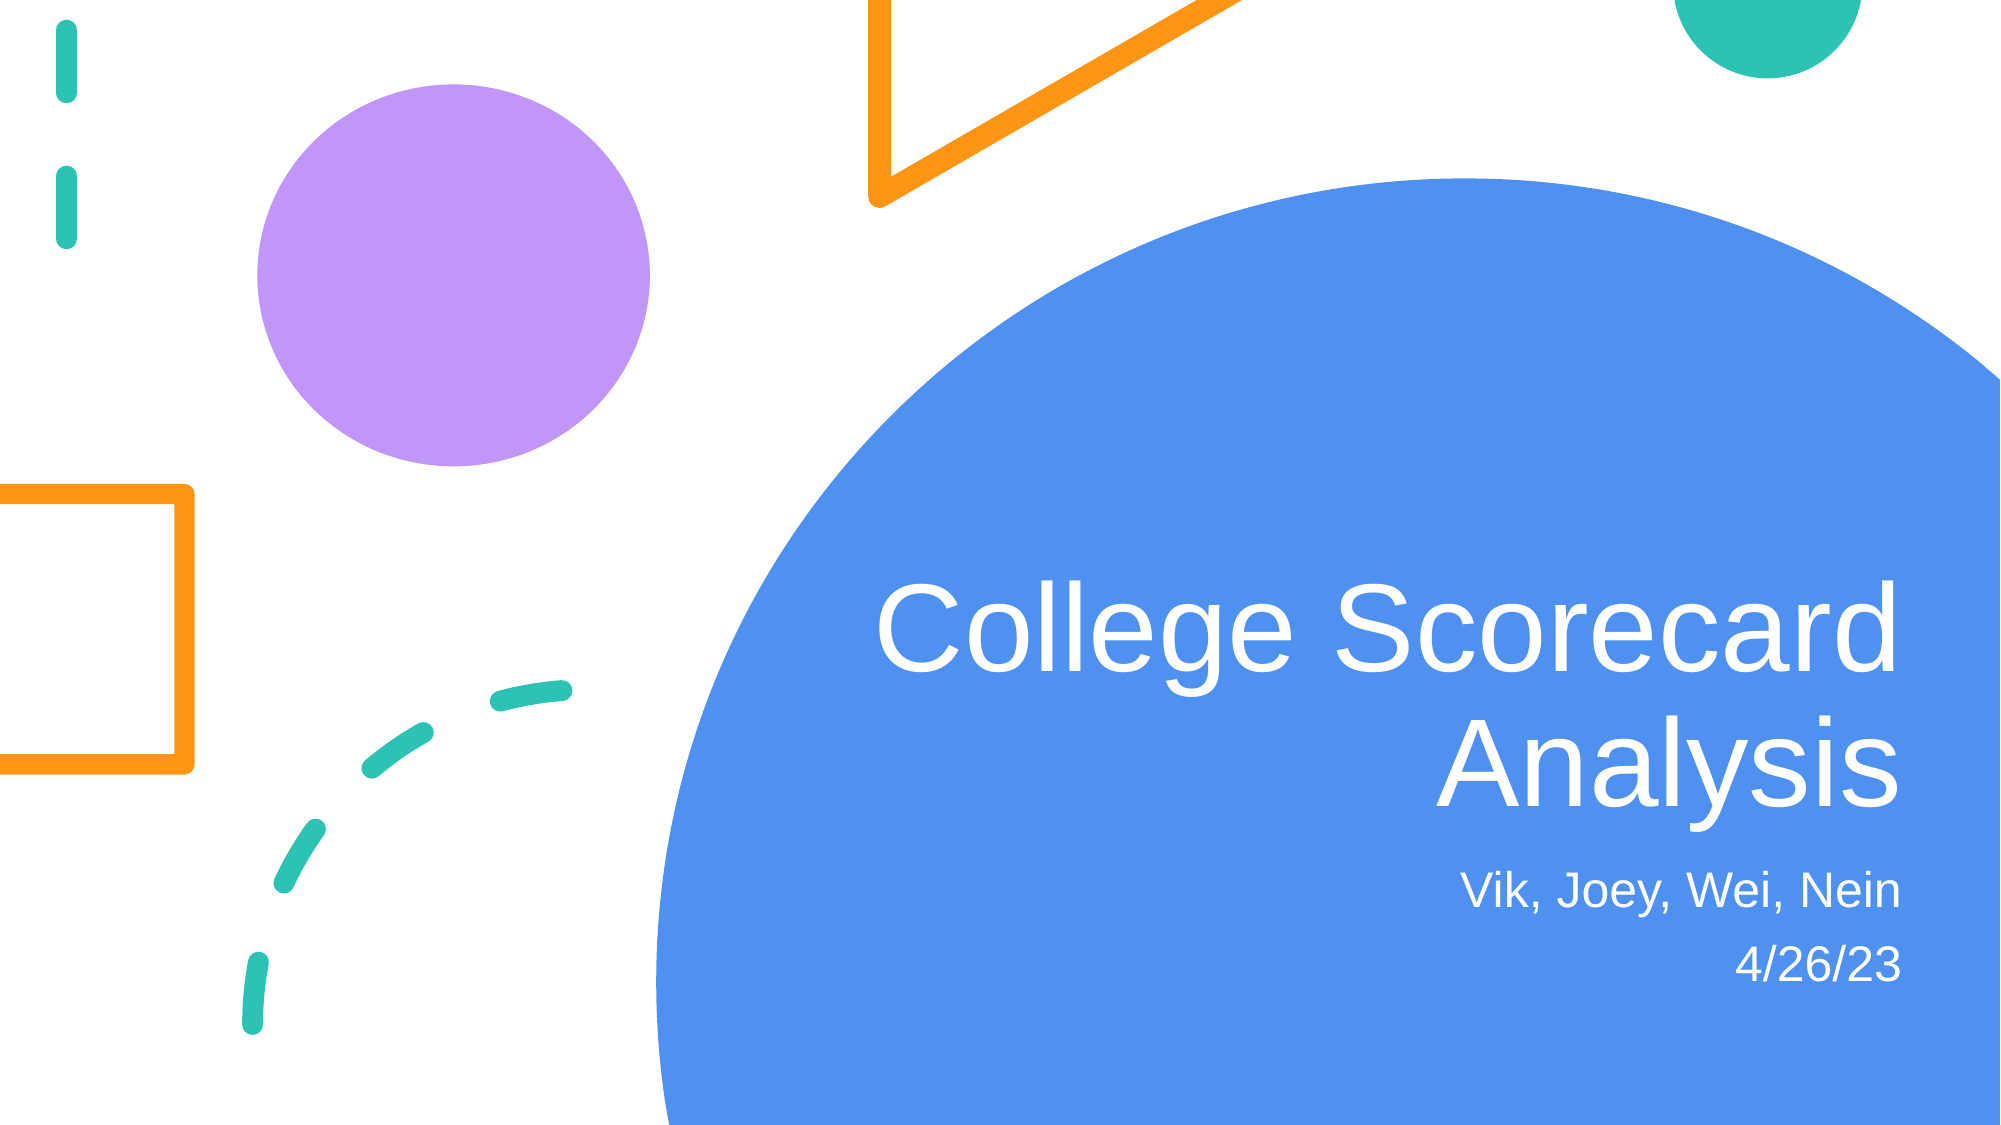

# College Scorecard Analysis
Vik, Joey, Wei, Nein
4/26/23